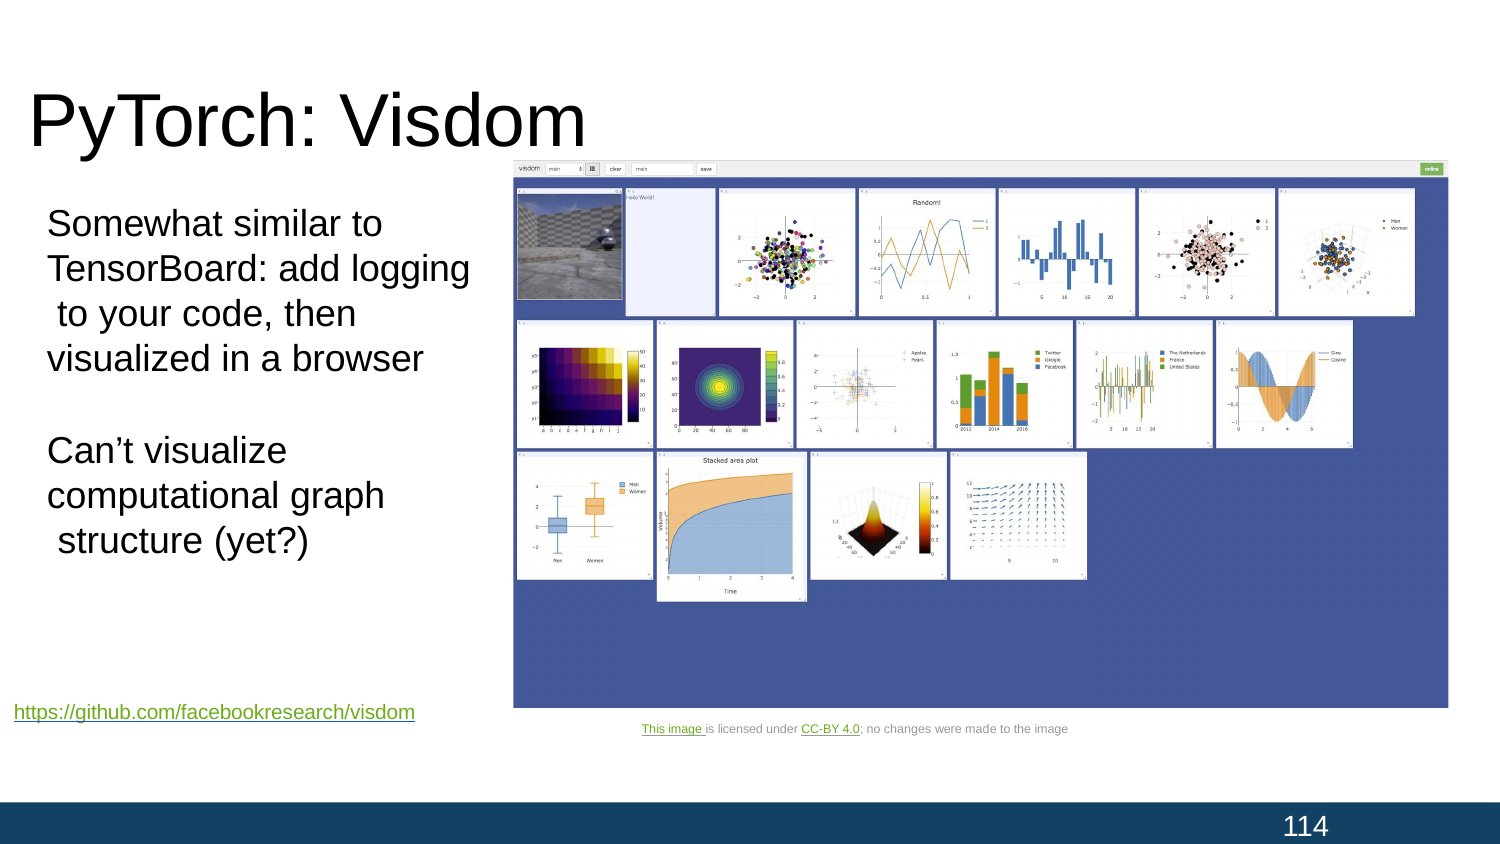

# PyTorch: Visdom

Somewhat similar to  TensorBoard: add logging  to your code, then  visualized in a browser

Can’t visualize  computational graph  structure (yet?)
https://github.com/facebookresearch/visdom
This image is licensed under CC-BY 4.0; no changes were made to the image